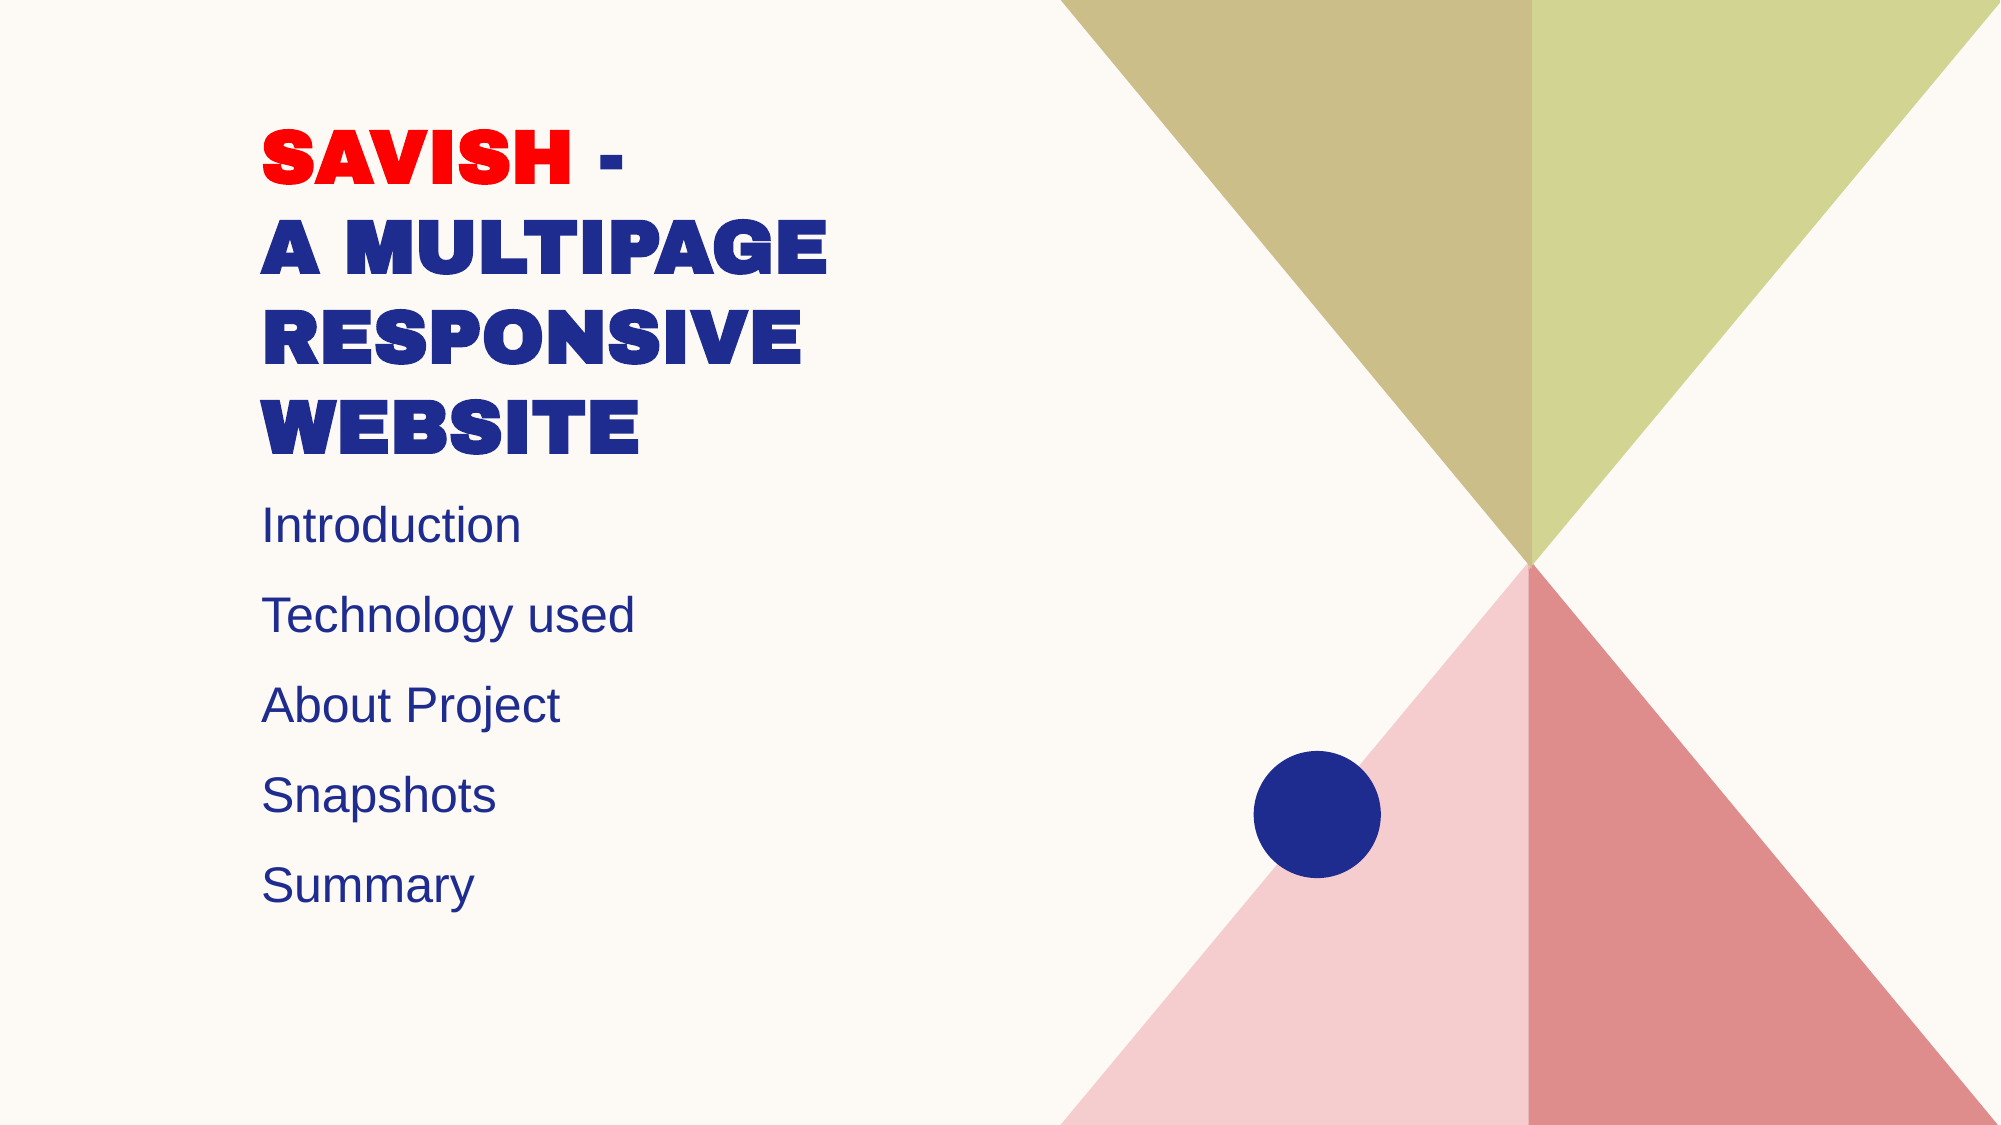

# Savish - a Multipage responsive website
Introduction​
Technology used
​About Project
Snapshots
​Summary​